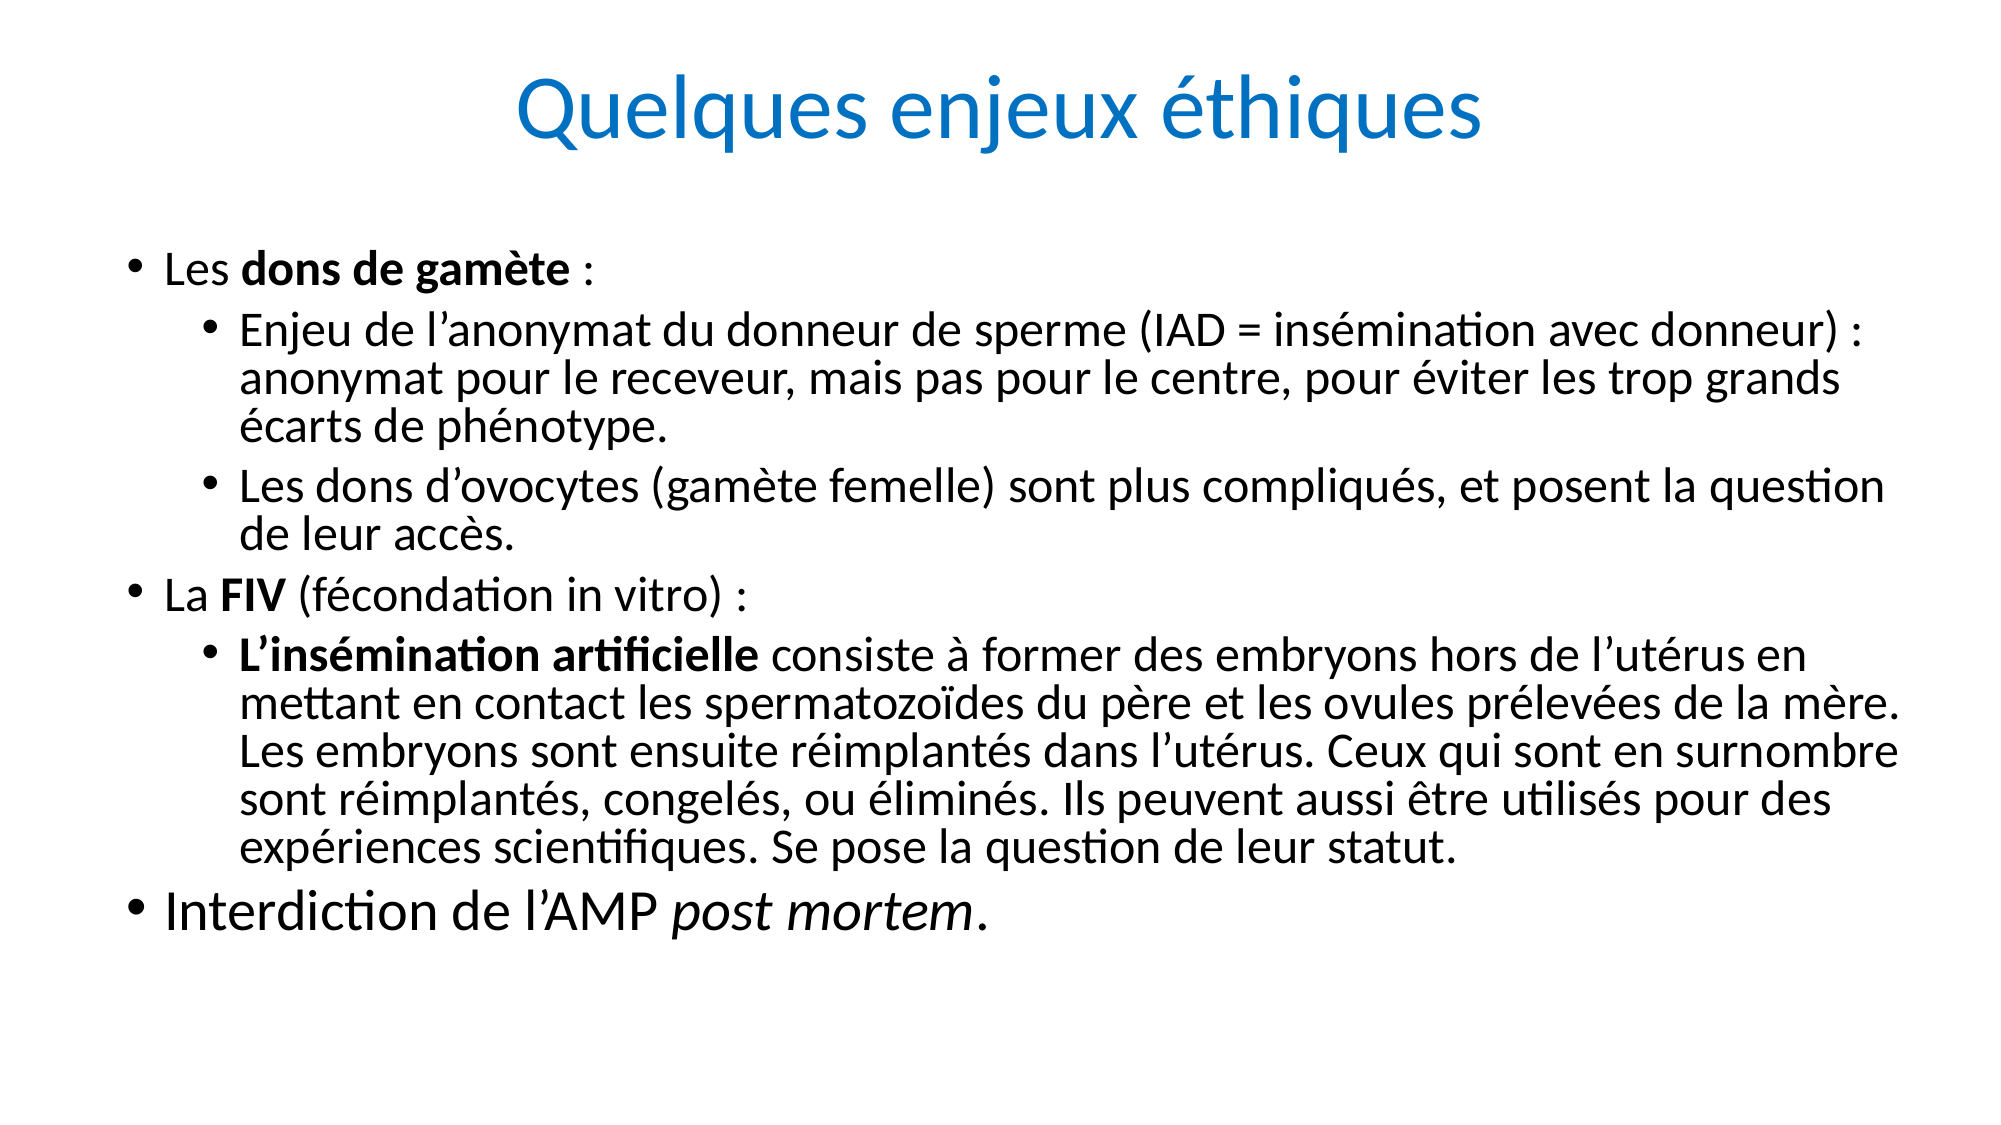

# Quelques enjeux éthiques
Les dons de gamète :
Enjeu de l’anonymat du donneur de sperme (IAD = insémination avec donneur) : anonymat pour le receveur, mais pas pour le centre, pour éviter les trop grands écarts de phénotype.
Les dons d’ovocytes (gamète femelle) sont plus compliqués, et posent la question de leur accès.
La FIV (fécondation in vitro) :
L’insémination artificielle consiste à former des embryons hors de l’utérus en mettant en contact les spermatozoïdes du père et les ovules prélevées de la mère. Les embryons sont ensuite réimplantés dans l’utérus. Ceux qui sont en surnombre sont réimplantés, congelés, ou éliminés. Ils peuvent aussi être utilisés pour des expériences scientifiques. Se pose la question de leur statut.
Interdiction de l’AMP post mortem.